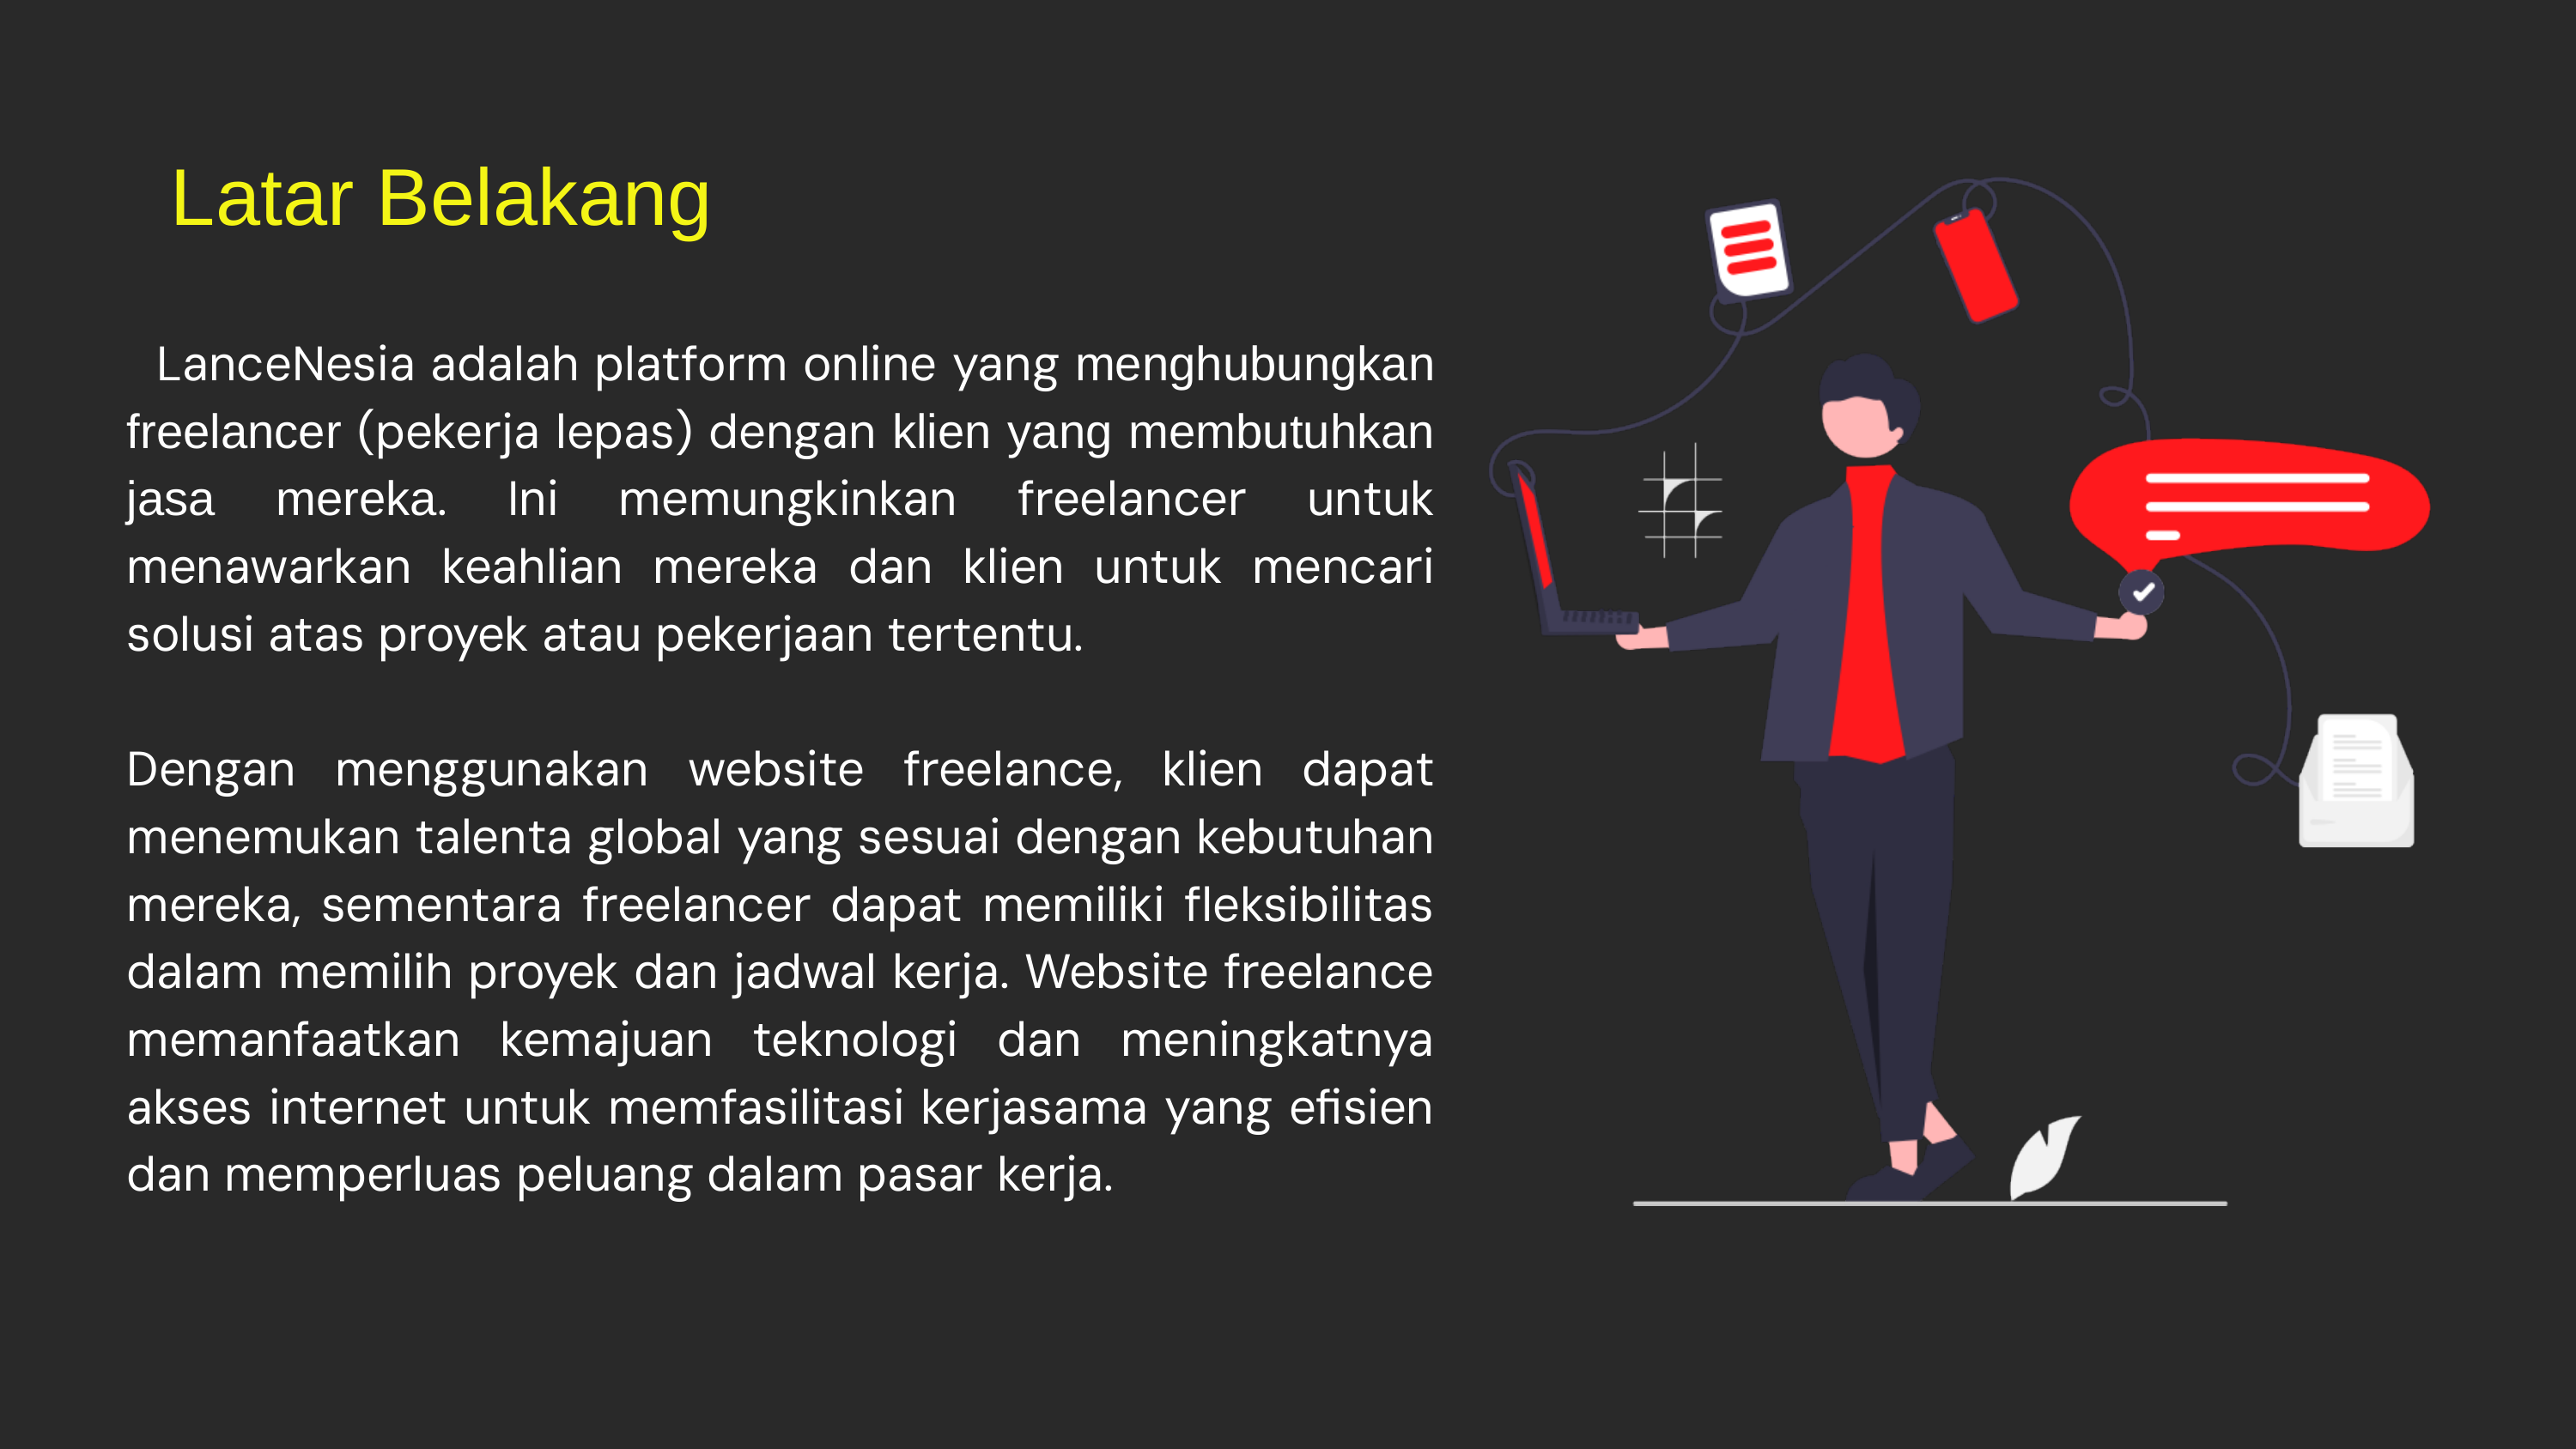

Latar Belakang

  LanceNesia adalah platform online yang menghubungkan freelancer (pekerja lepas) dengan klien yang membutuhkan jasa mereka. Ini memungkinkan freelancer untuk menawarkan keahlian mereka dan klien untuk mencari solusi atas proyek atau pekerjaan tertentu.

Dengan menggunakan website freelance, klien dapat menemukan talenta global yang sesuai dengan kebutuhan mereka, sementara freelancer dapat memiliki fleksibilitas dalam memilih proyek dan jadwal kerja. Website freelance memanfaatkan kemajuan teknologi dan meningkatnya akses internet untuk memfasilitasi kerjasama yang efisien dan memperluas peluang dalam pasar kerja.